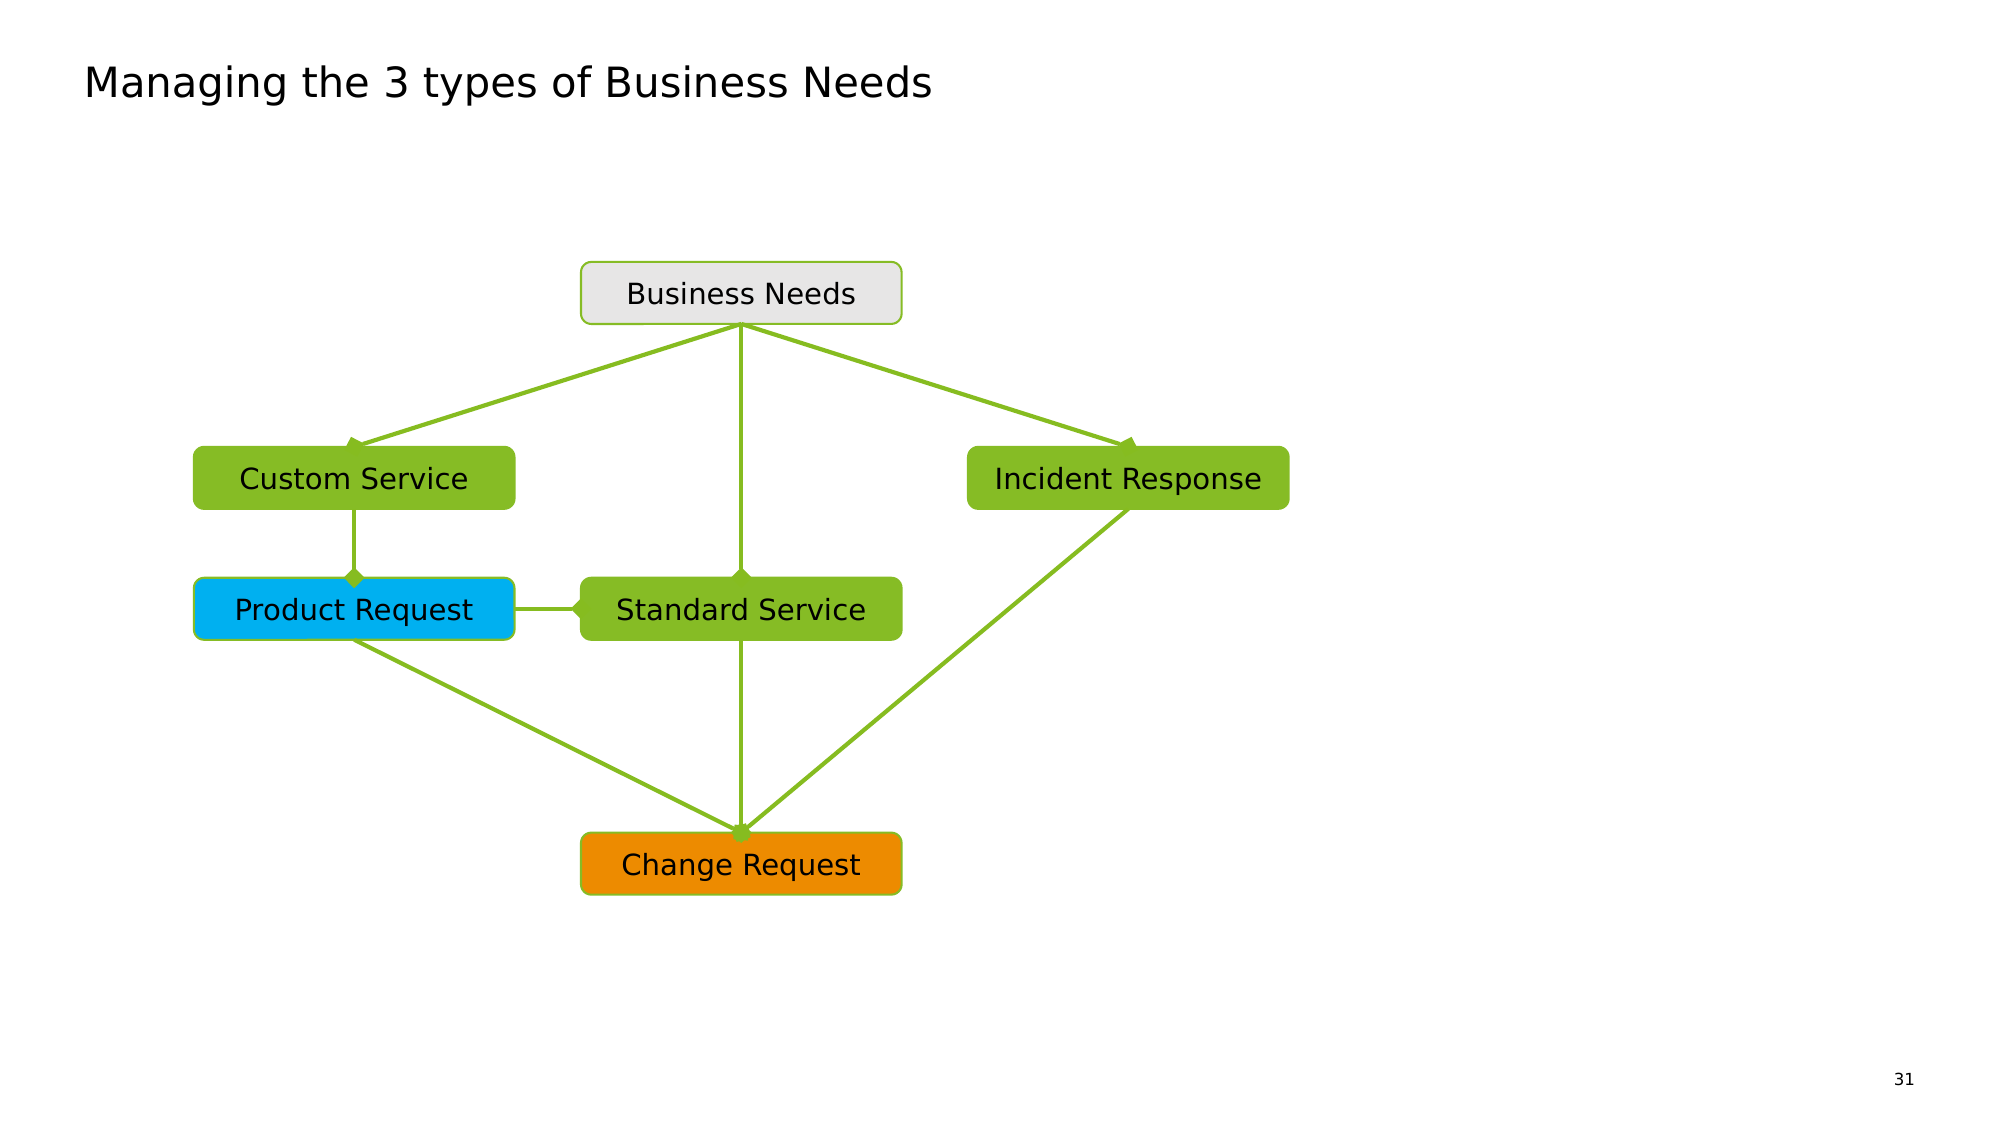

# Managing the 3 types of Business Needs
Business Needs
Incident Response
Custom Service
Standard Service
Product Request
Change Request
31